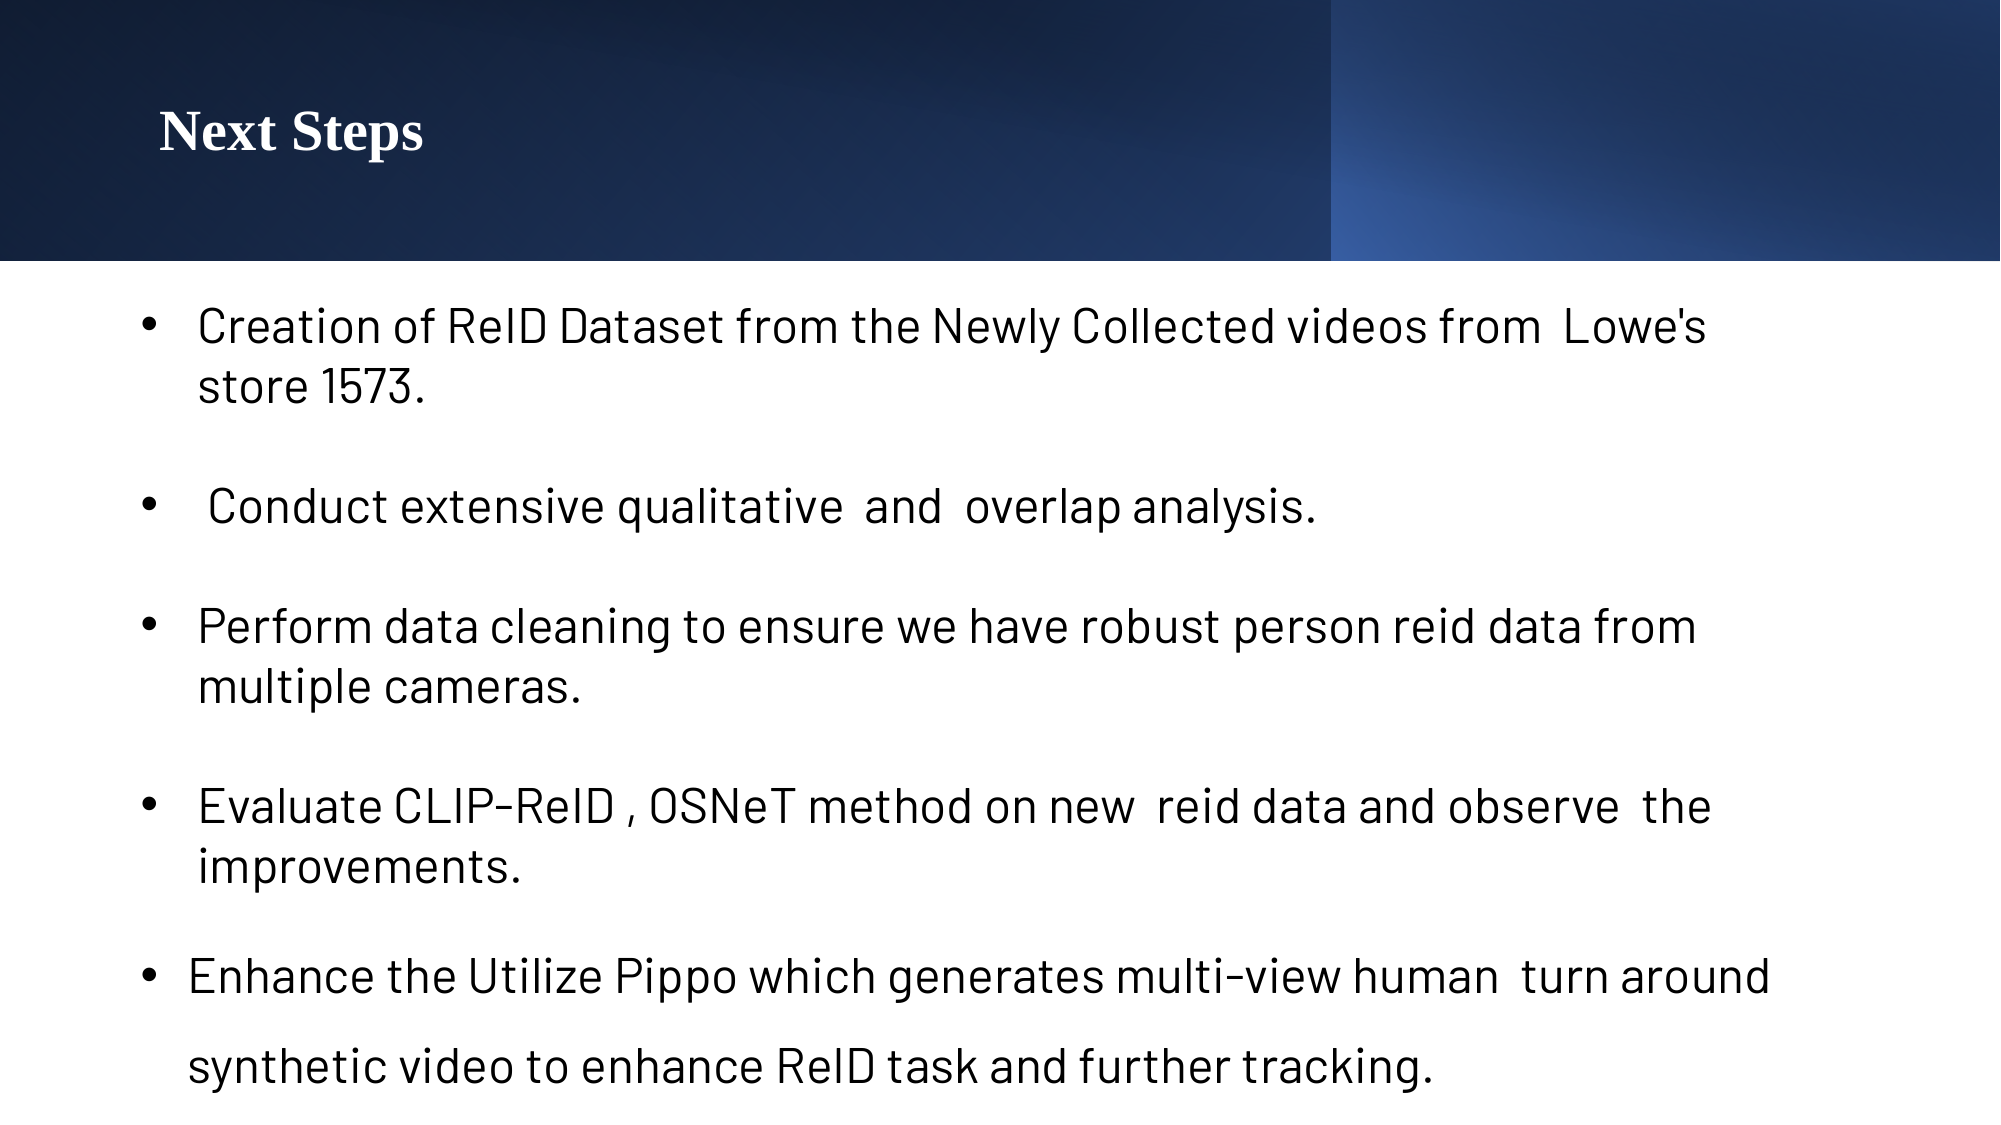

# Next Steps
​
Creation of ReID Dataset from the Newly Collected videos from  Lowe's store 1573.

 Conduct extensive qualitative  and  overlap analysis.

Perform data cleaning to ensure we have robust person reid data from multiple cameras.

Evaluate CLIP-ReID , OSNeT method on new  reid data and observe  the improvements.
Enhance the Utilize Pippo which generates multi-view human  turn around synthetic video to enhance ReID task and further tracking.